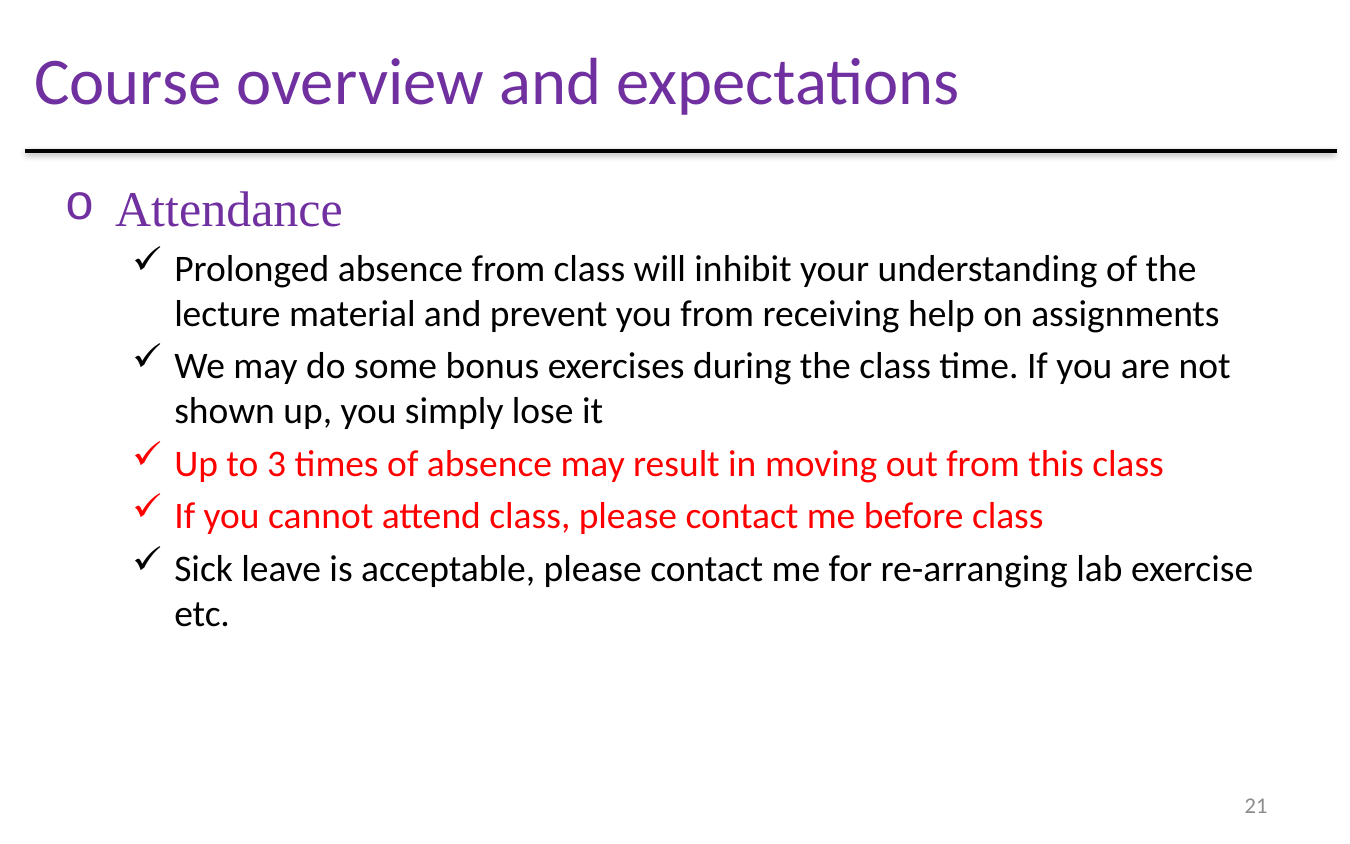

Course overview and expectations
Attendance
Prolonged absence from class will inhibit your understanding of the lecture material and prevent you from receiving help on assignments
We may do some bonus exercises during the class time. If you are not shown up, you simply lose it
Up to 3 times of absence may result in moving out from this class
If you cannot attend class, please contact me before class
Sick leave is acceptable, please contact me for re-arranging lab exercise etc.
21